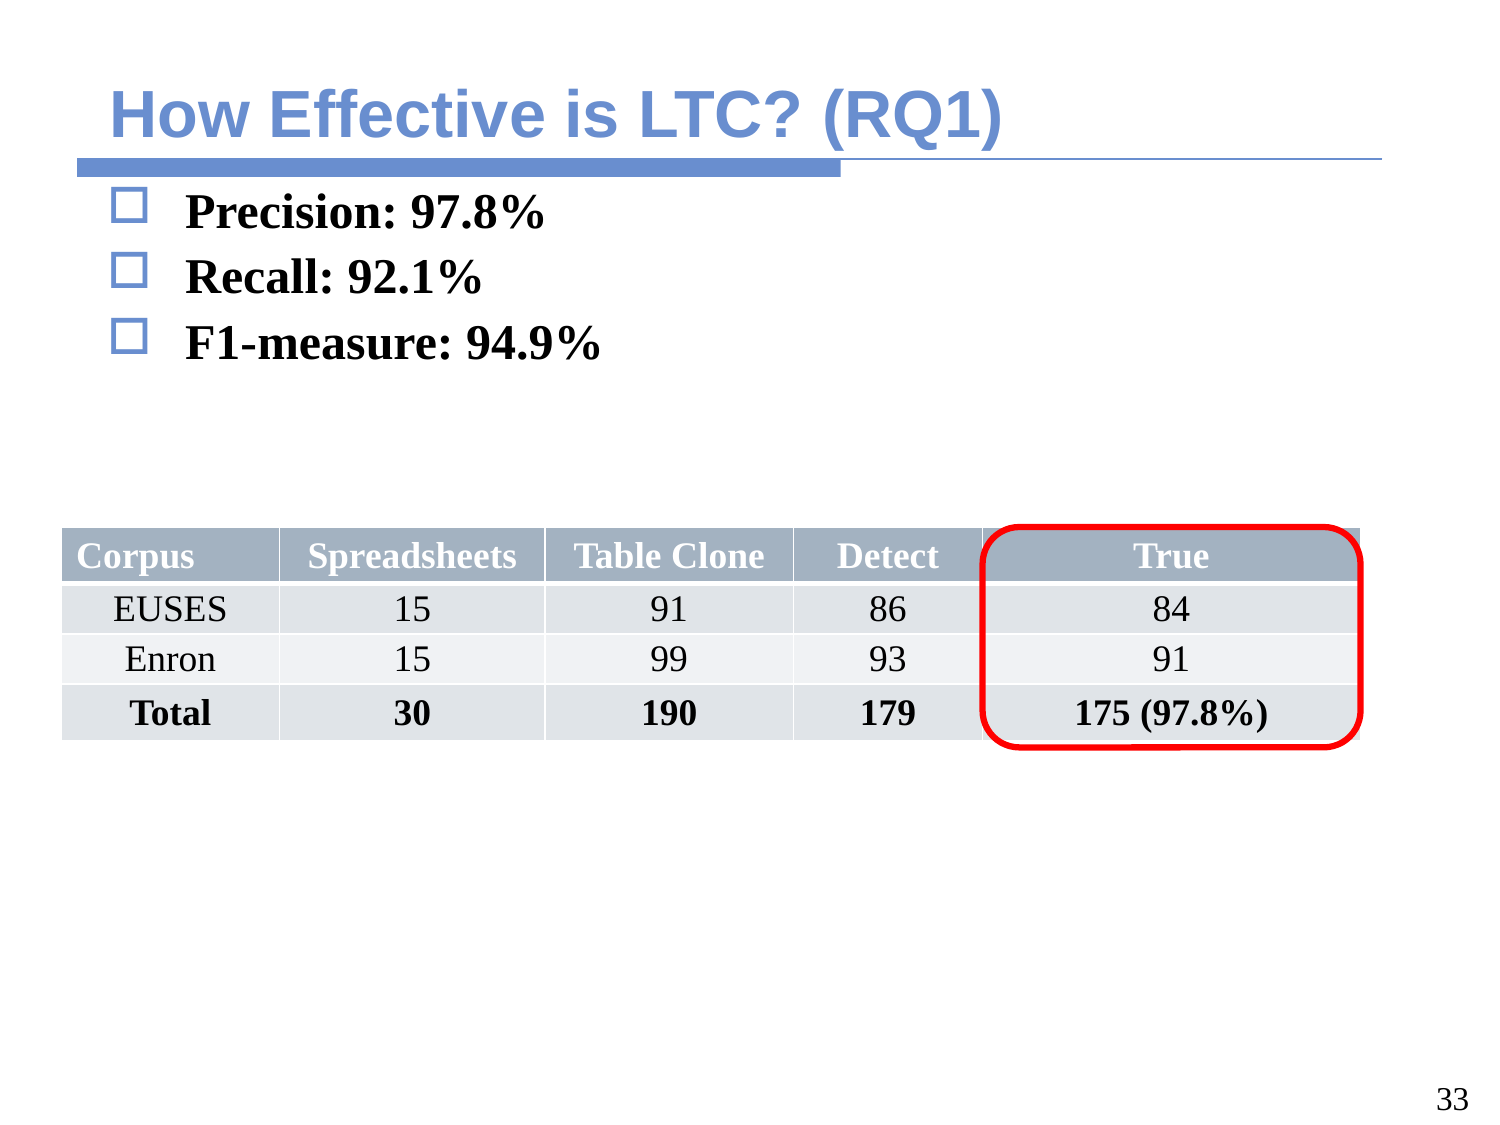

# How Effective is LTC? (RQ1)
Precision: 97.8%
Recall: 92.1%
F1-measure: 94.9%
| Corpus | Spreadsheets | Table Clone | Detect | True |
| --- | --- | --- | --- | --- |
| EUSES | 15 | 91 | 86 | 84 |
| Enron | 15 | 99 | 93 | 91 |
| Total | 30 | 190 | 179 | 175 (97.8%) |

33